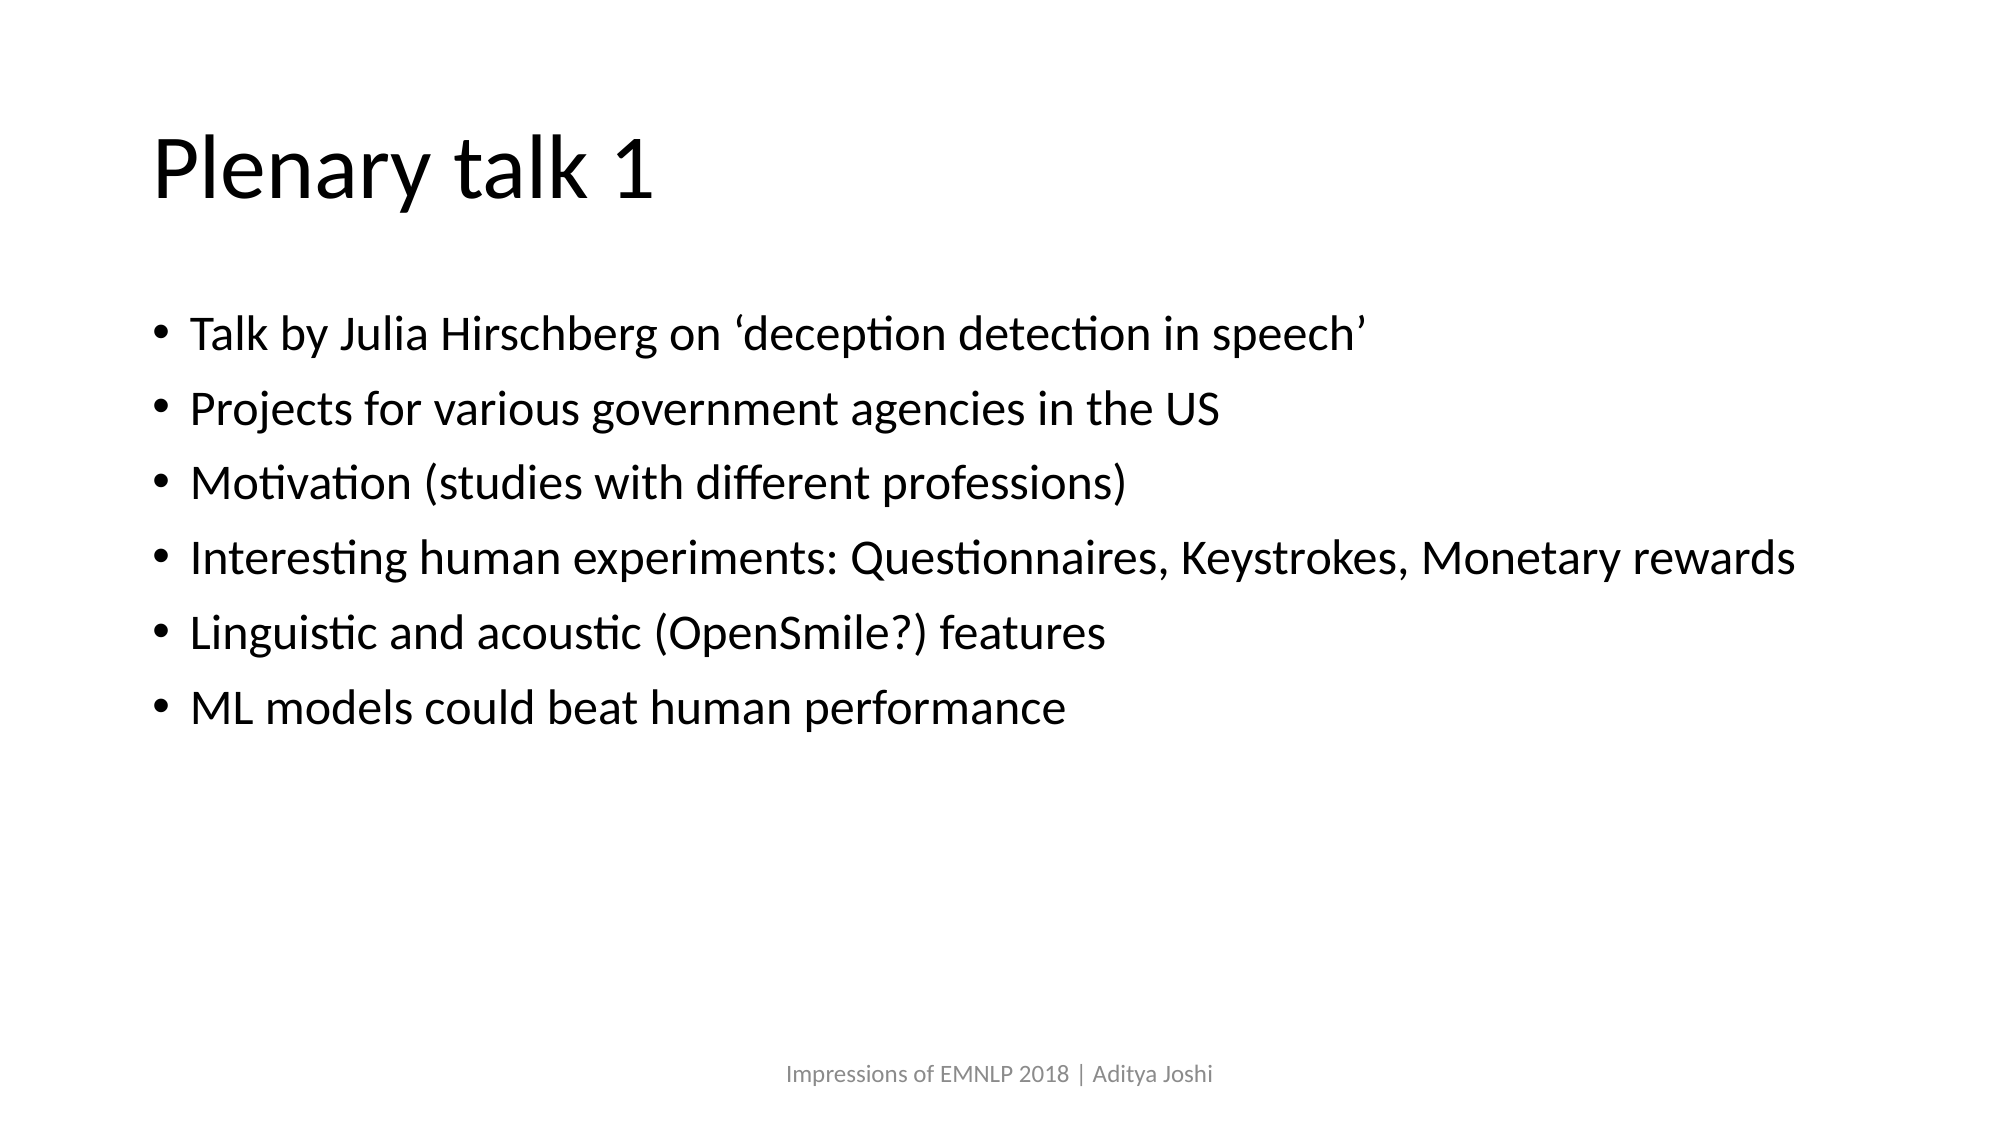

# Plenary talk 1
Talk by Julia Hirschberg on ‘deception detection in speech’
Projects for various government agencies in the US
Motivation (studies with different professions)
Interesting human experiments: Questionnaires, Keystrokes, Monetary rewards
Linguistic and acoustic (OpenSmile?) features
ML models could beat human performance

Impressions of EMNLP 2018 | Aditya Joshi